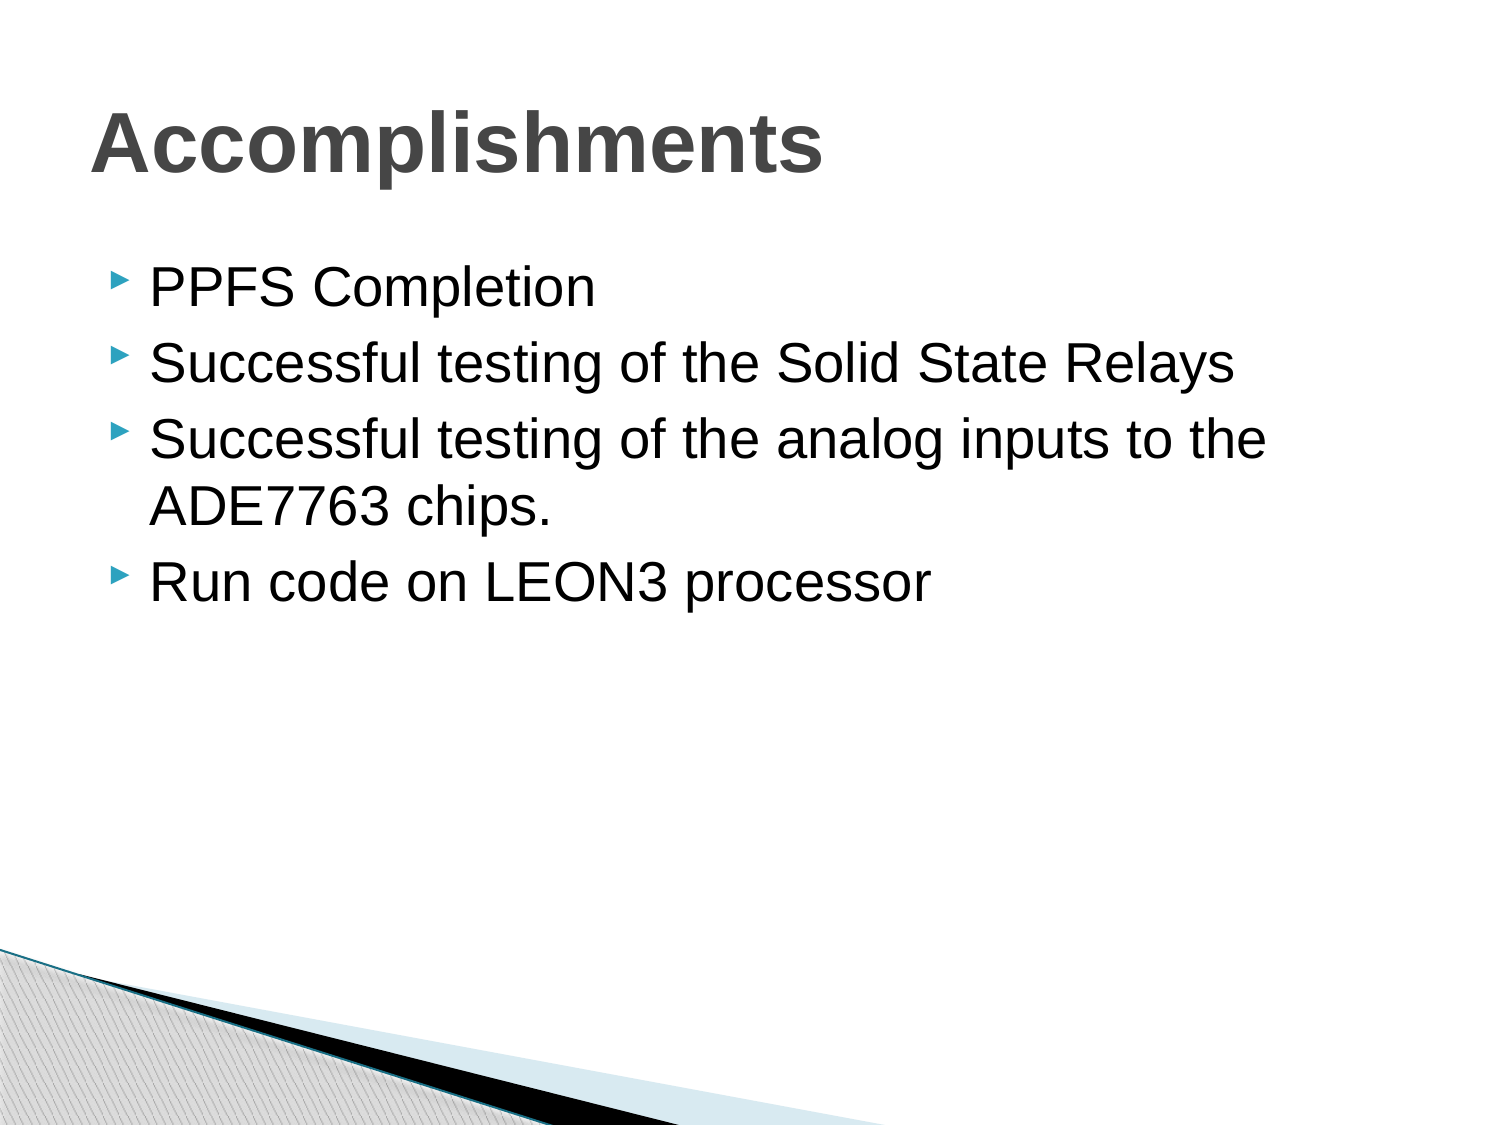

# Accomplishments
PPFS Completion
Successful testing of the Solid State Relays
Successful testing of the analog inputs to the ADE7763 chips.
Run code on LEON3 processor